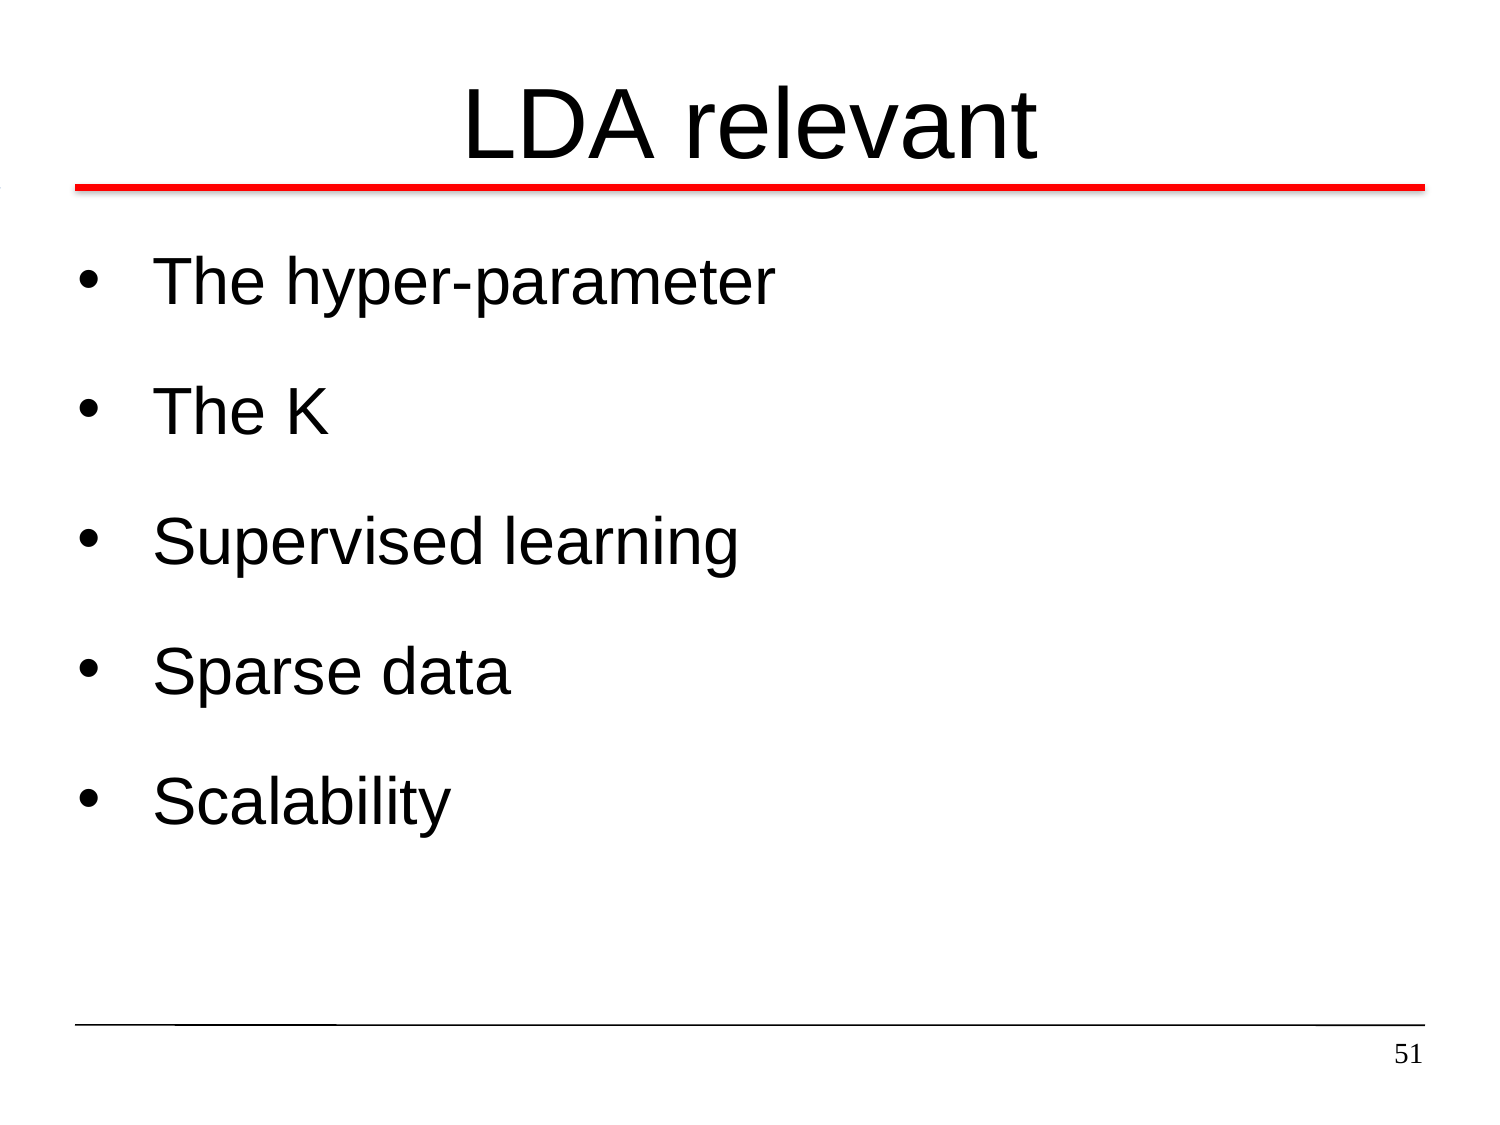

# LDA relevant
The hyper-parameter
The K
Supervised learning
Sparse data
Scalability
51